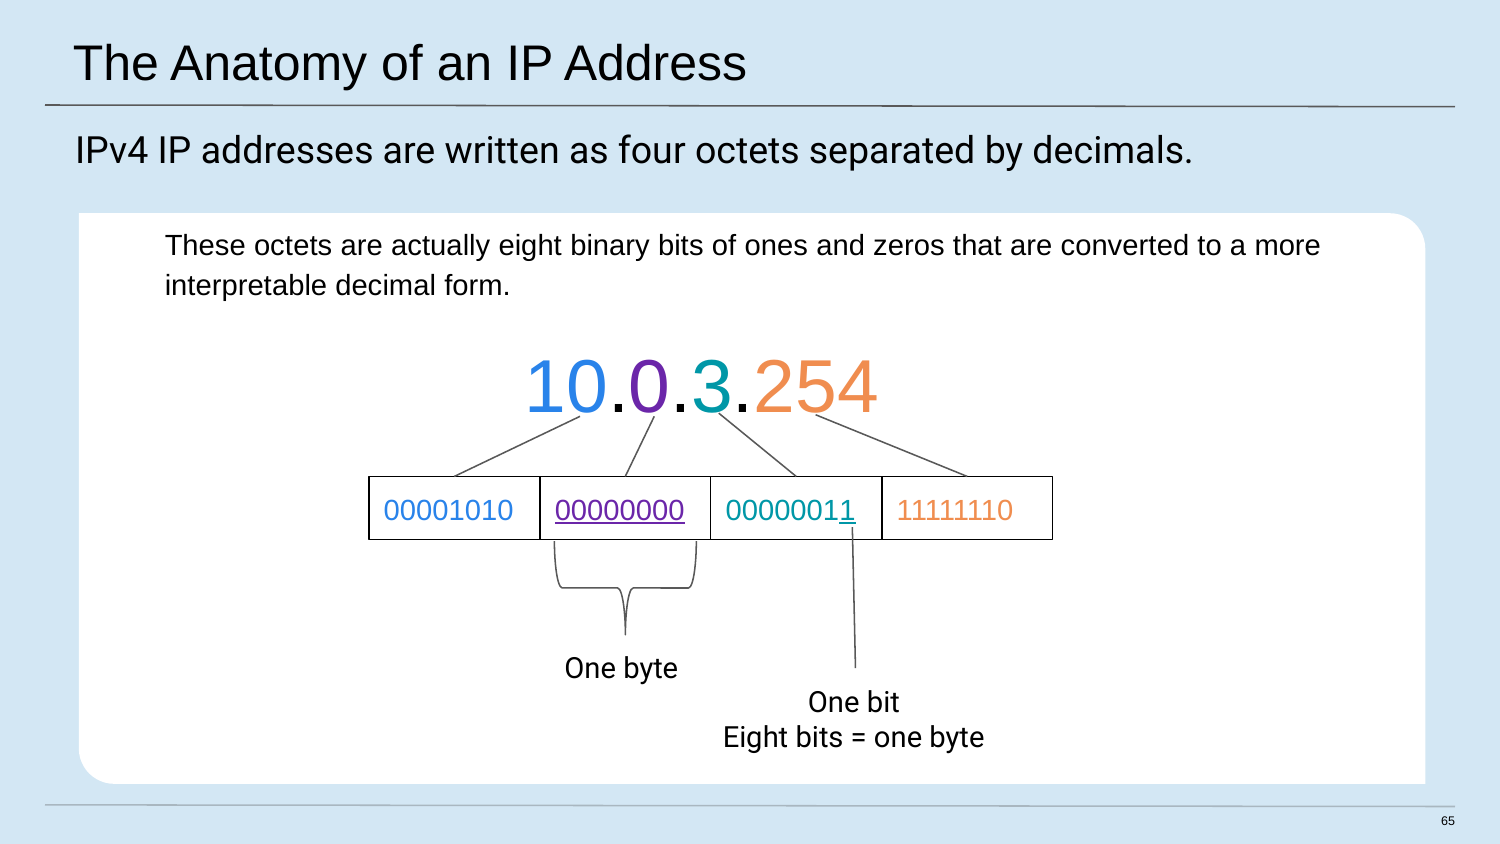

# The Anatomy of an IP Address
IPv4 IP addresses are written as four octets separated by decimals.

These octets are actually eight binary bits of ones and zeros that are converted to a more interpretable decimal form.

10.0.3.254
00001010
00000000
00000011
11111110

One byte
One bit
Eight bits = one byte
65